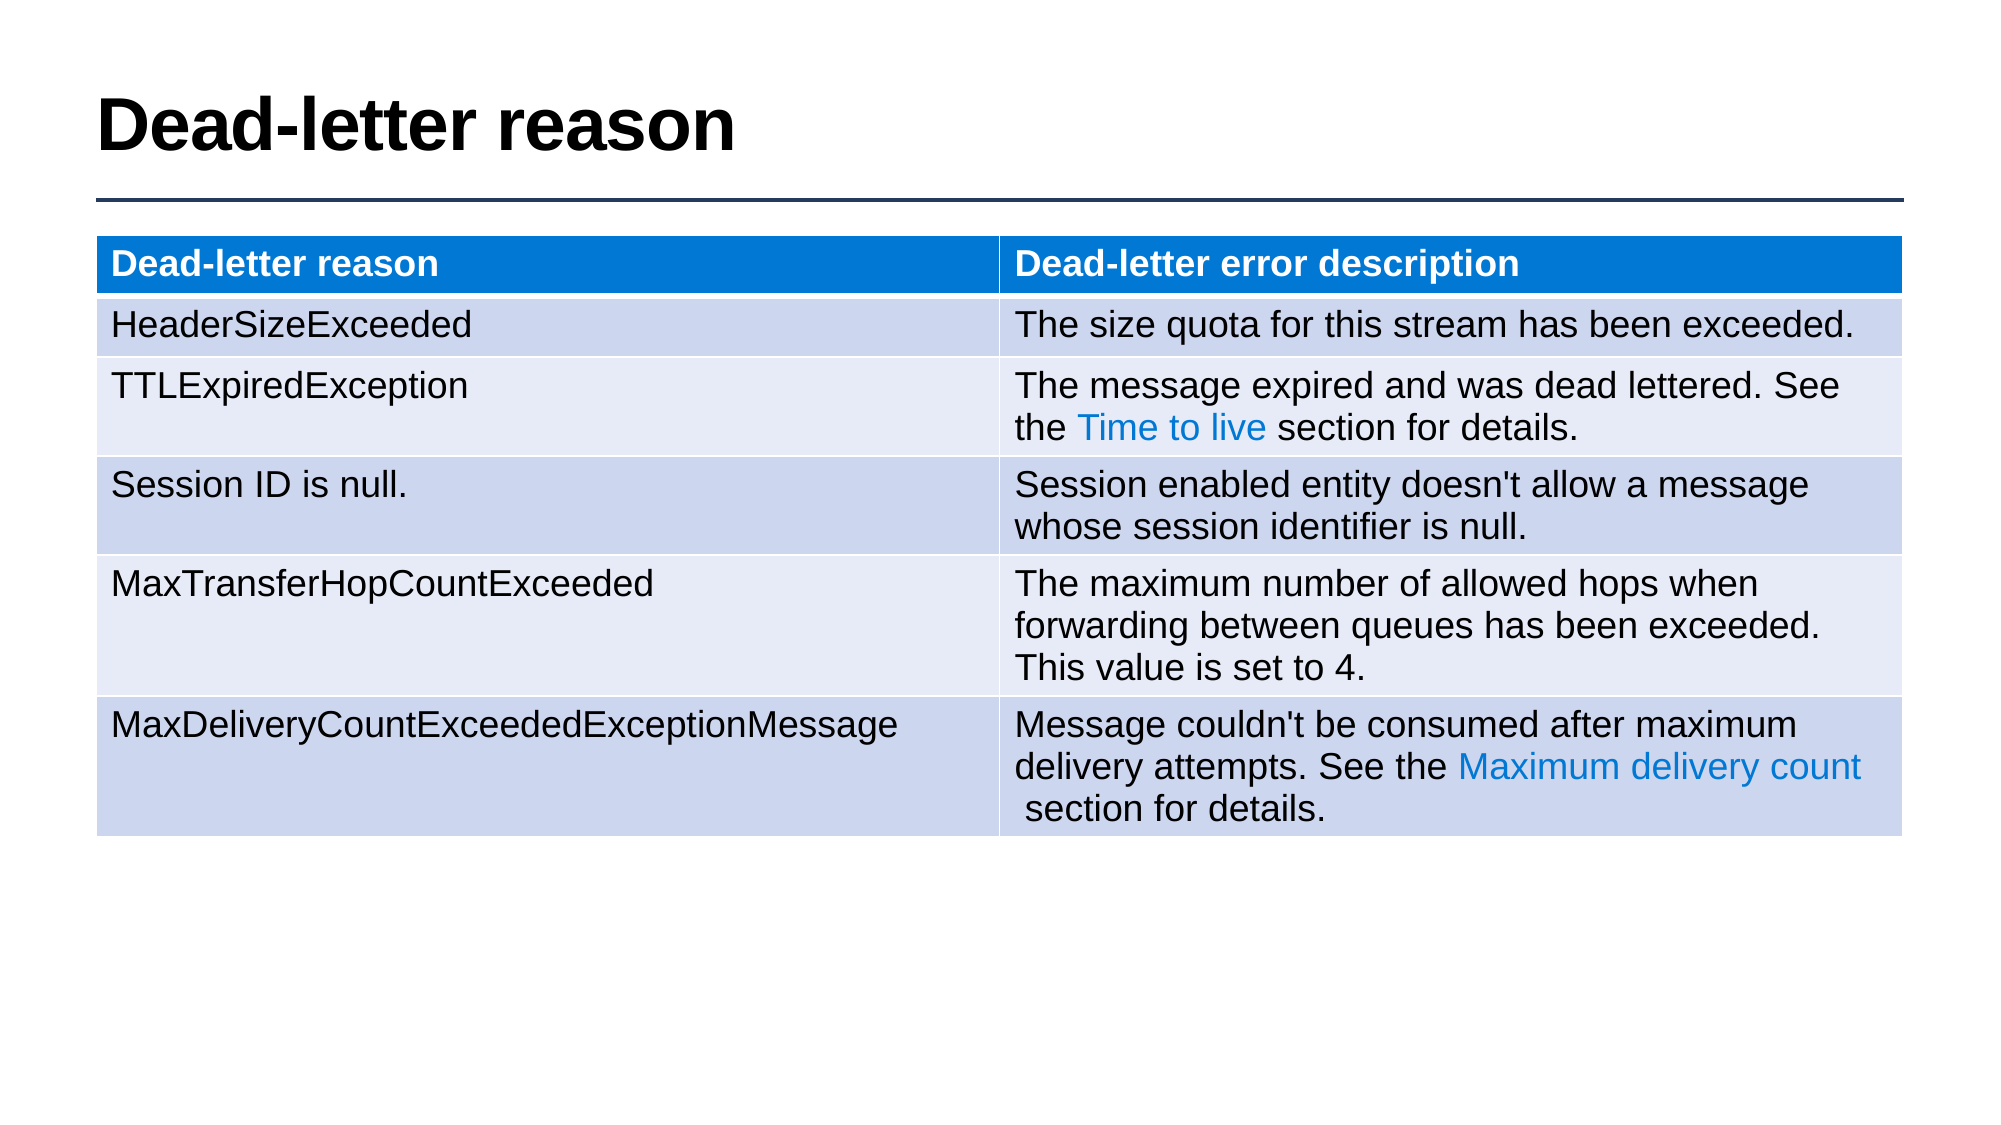

# Dead-letter reason
| Dead-letter reason | Dead-letter error description |
| --- | --- |
| HeaderSizeExceeded | The size quota for this stream has been exceeded. |
| TTLExpiredException | The message expired and was dead lettered. See the Time to live section for details. |
| Session ID is null. | Session enabled entity doesn't allow a message whose session identifier is null. |
| MaxTransferHopCountExceeded | The maximum number of allowed hops when forwarding between queues has been exceeded. This value is set to 4. |
| MaxDeliveryCountExceededExceptionMessage | Message couldn't be consumed after maximum delivery attempts. See the Maximum delivery count section for details. |